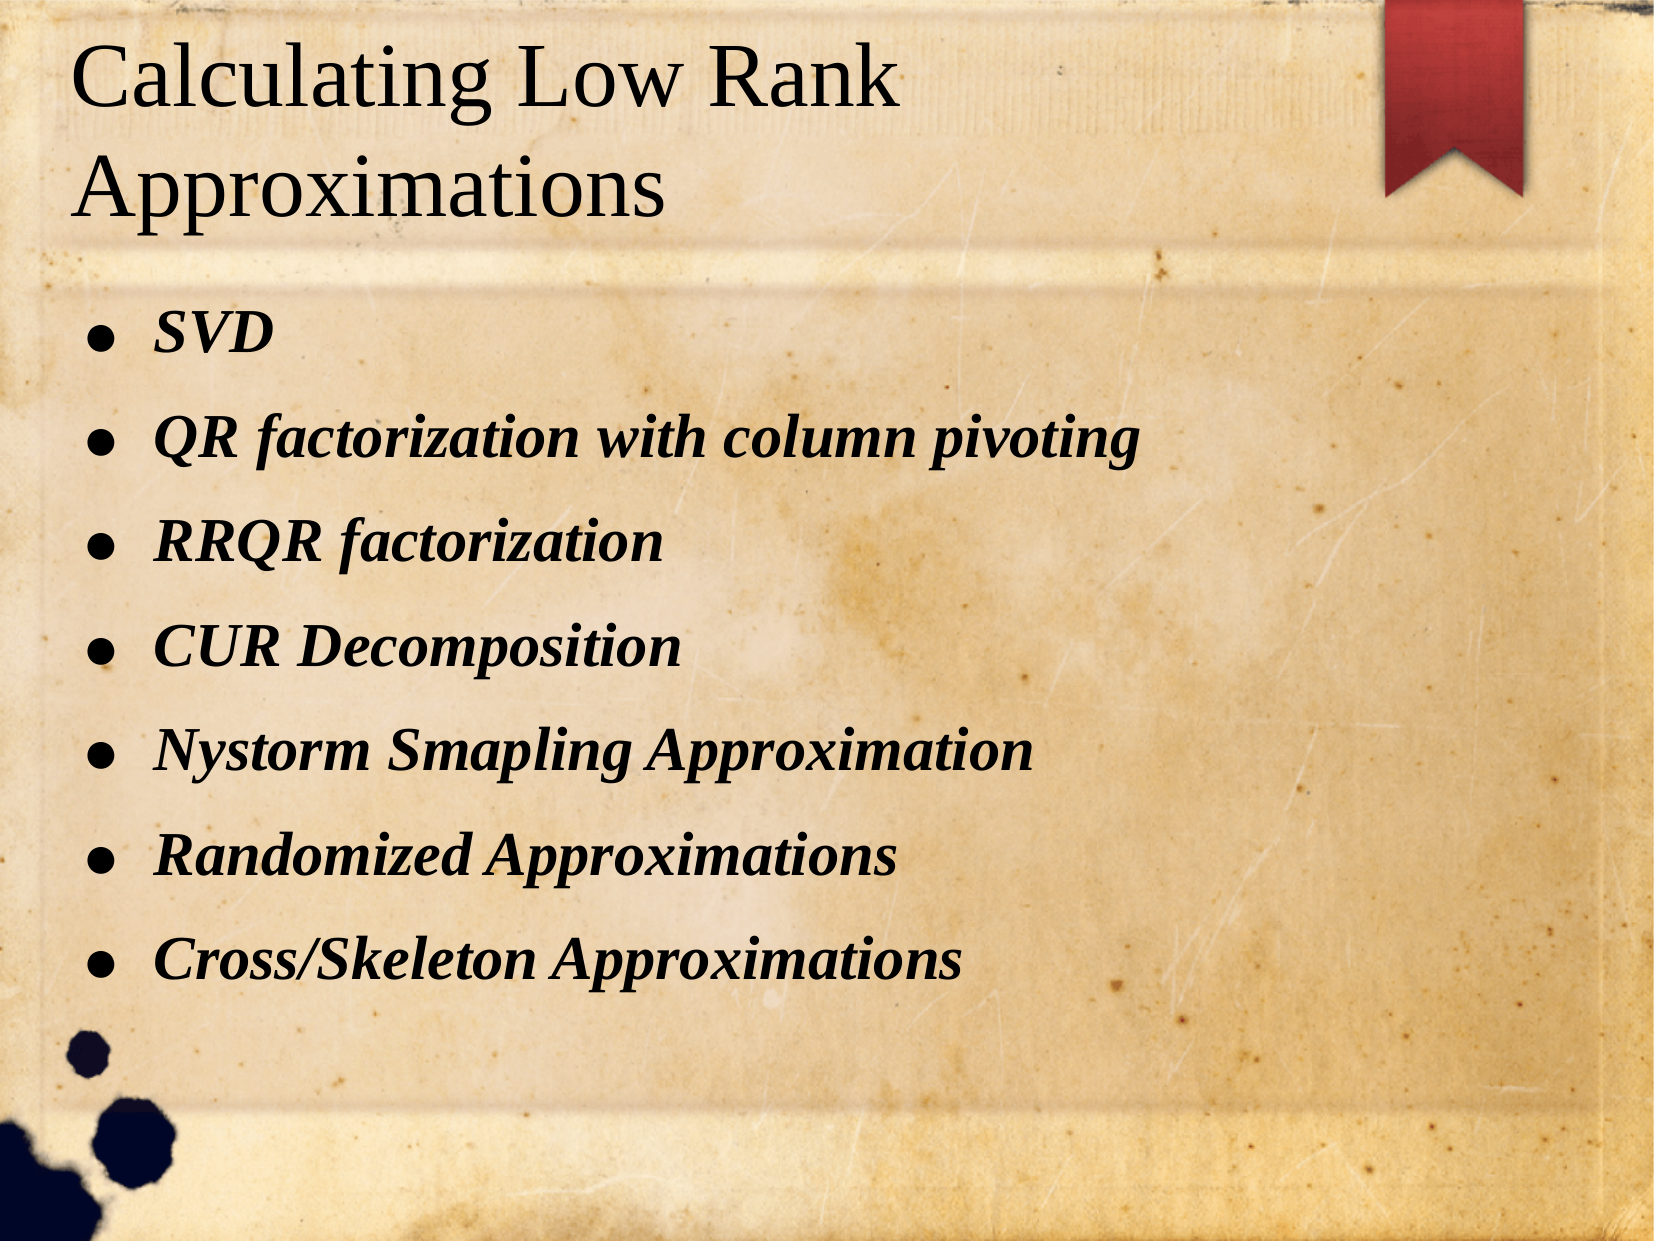

Calculating Low Rank Approximations
SVD
QR factorization with column pivoting
RRQR factorization
CUR Decomposition
Nystorm Smapling Approximation
Randomized Approximations
Cross/Skeleton Approximations